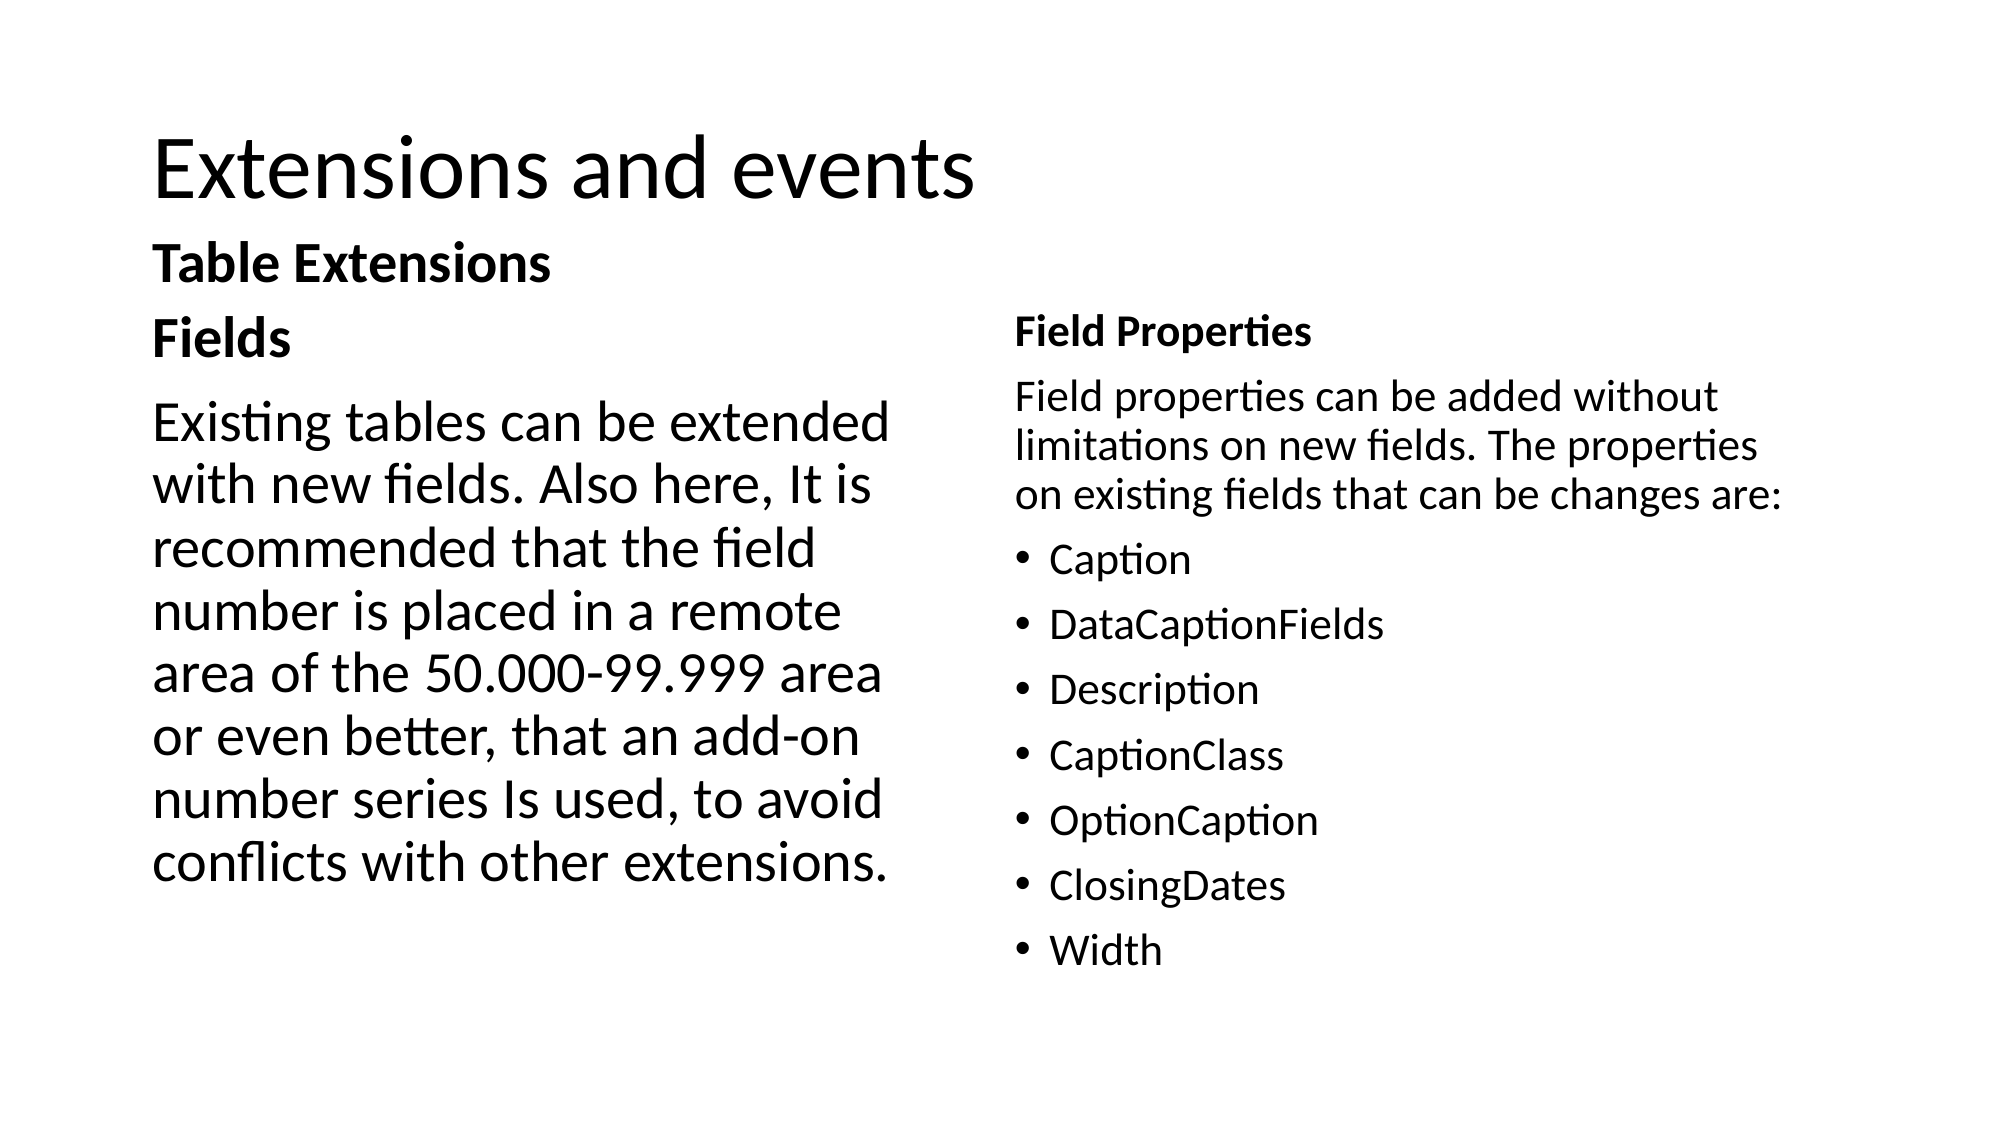

# Extensions and events
Table Extensions

Fields
Existing tables can be extended with new fields. Also here, It is recommended that the field number is placed in a remote area of the 50.000-99.999 area or even better, that an add-on number series Is used, to avoid conflicts with other extensions.

Field Properties
Field properties can be added without limitations on new fields. The properties on existing fields that can be changes are:
Caption
DataCaptionFields
Description
CaptionClass
OptionCaption
ClosingDates
Width